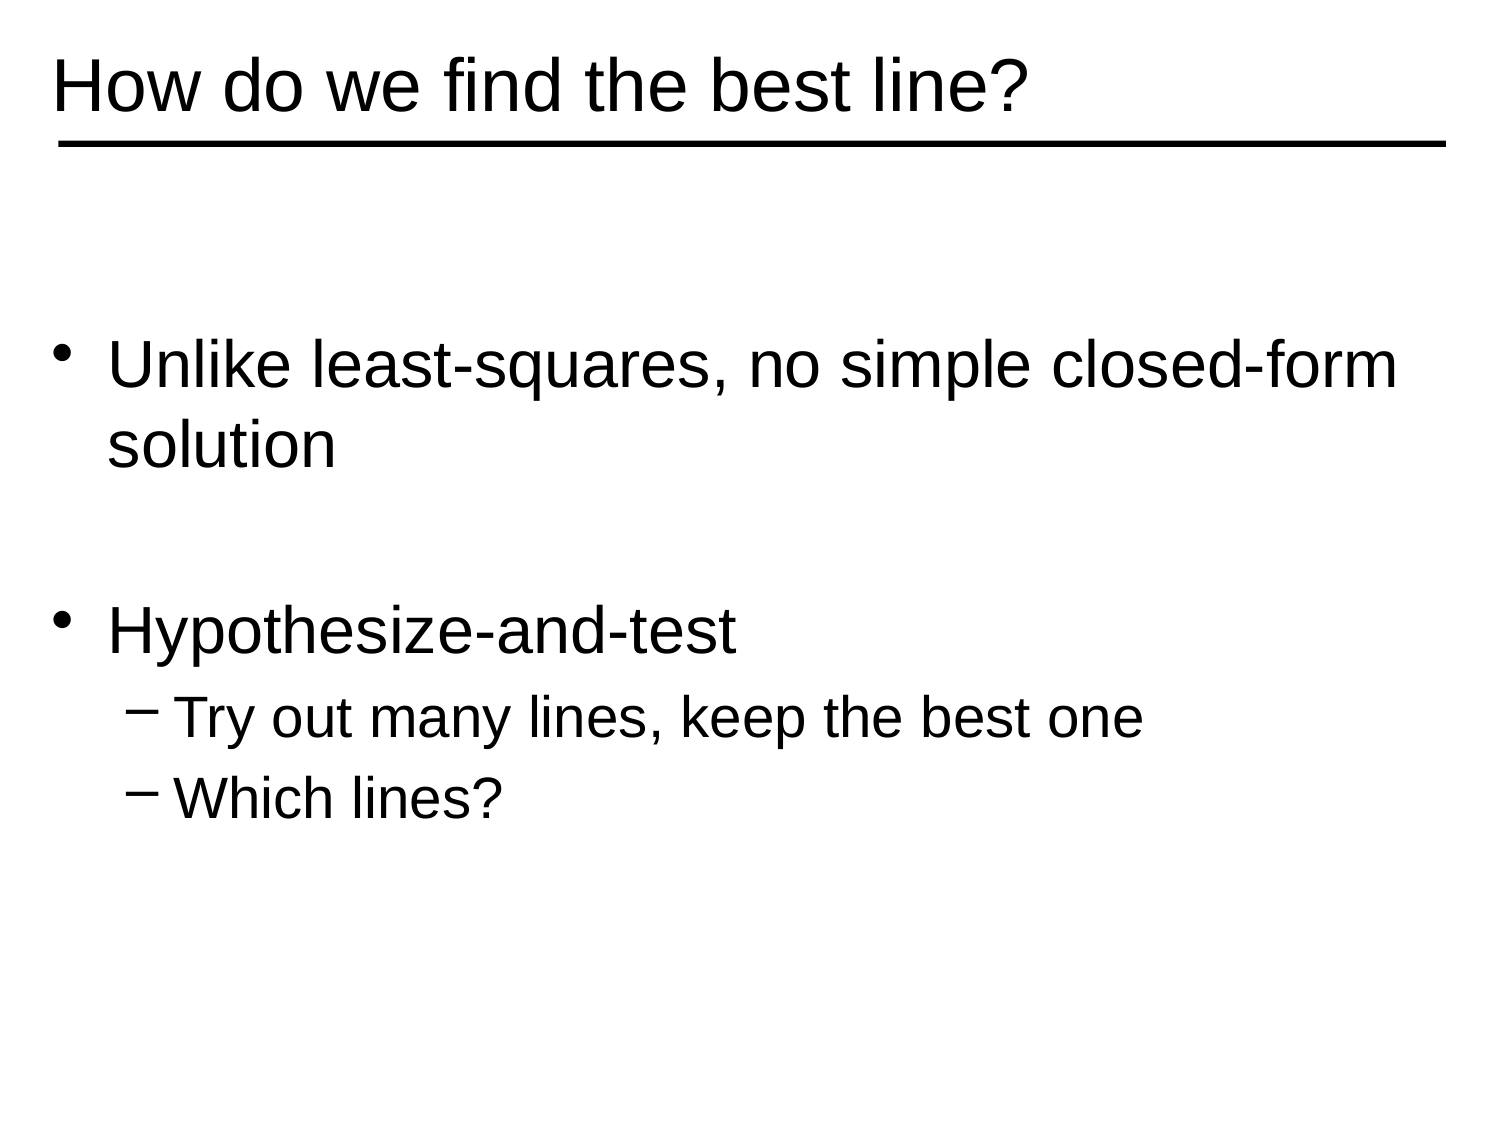

# How do we find the best line?

Unlike least-squares, no simple closed-form solution

Hypothesize-and-test
Try out many lines, keep the best one
Which lines?